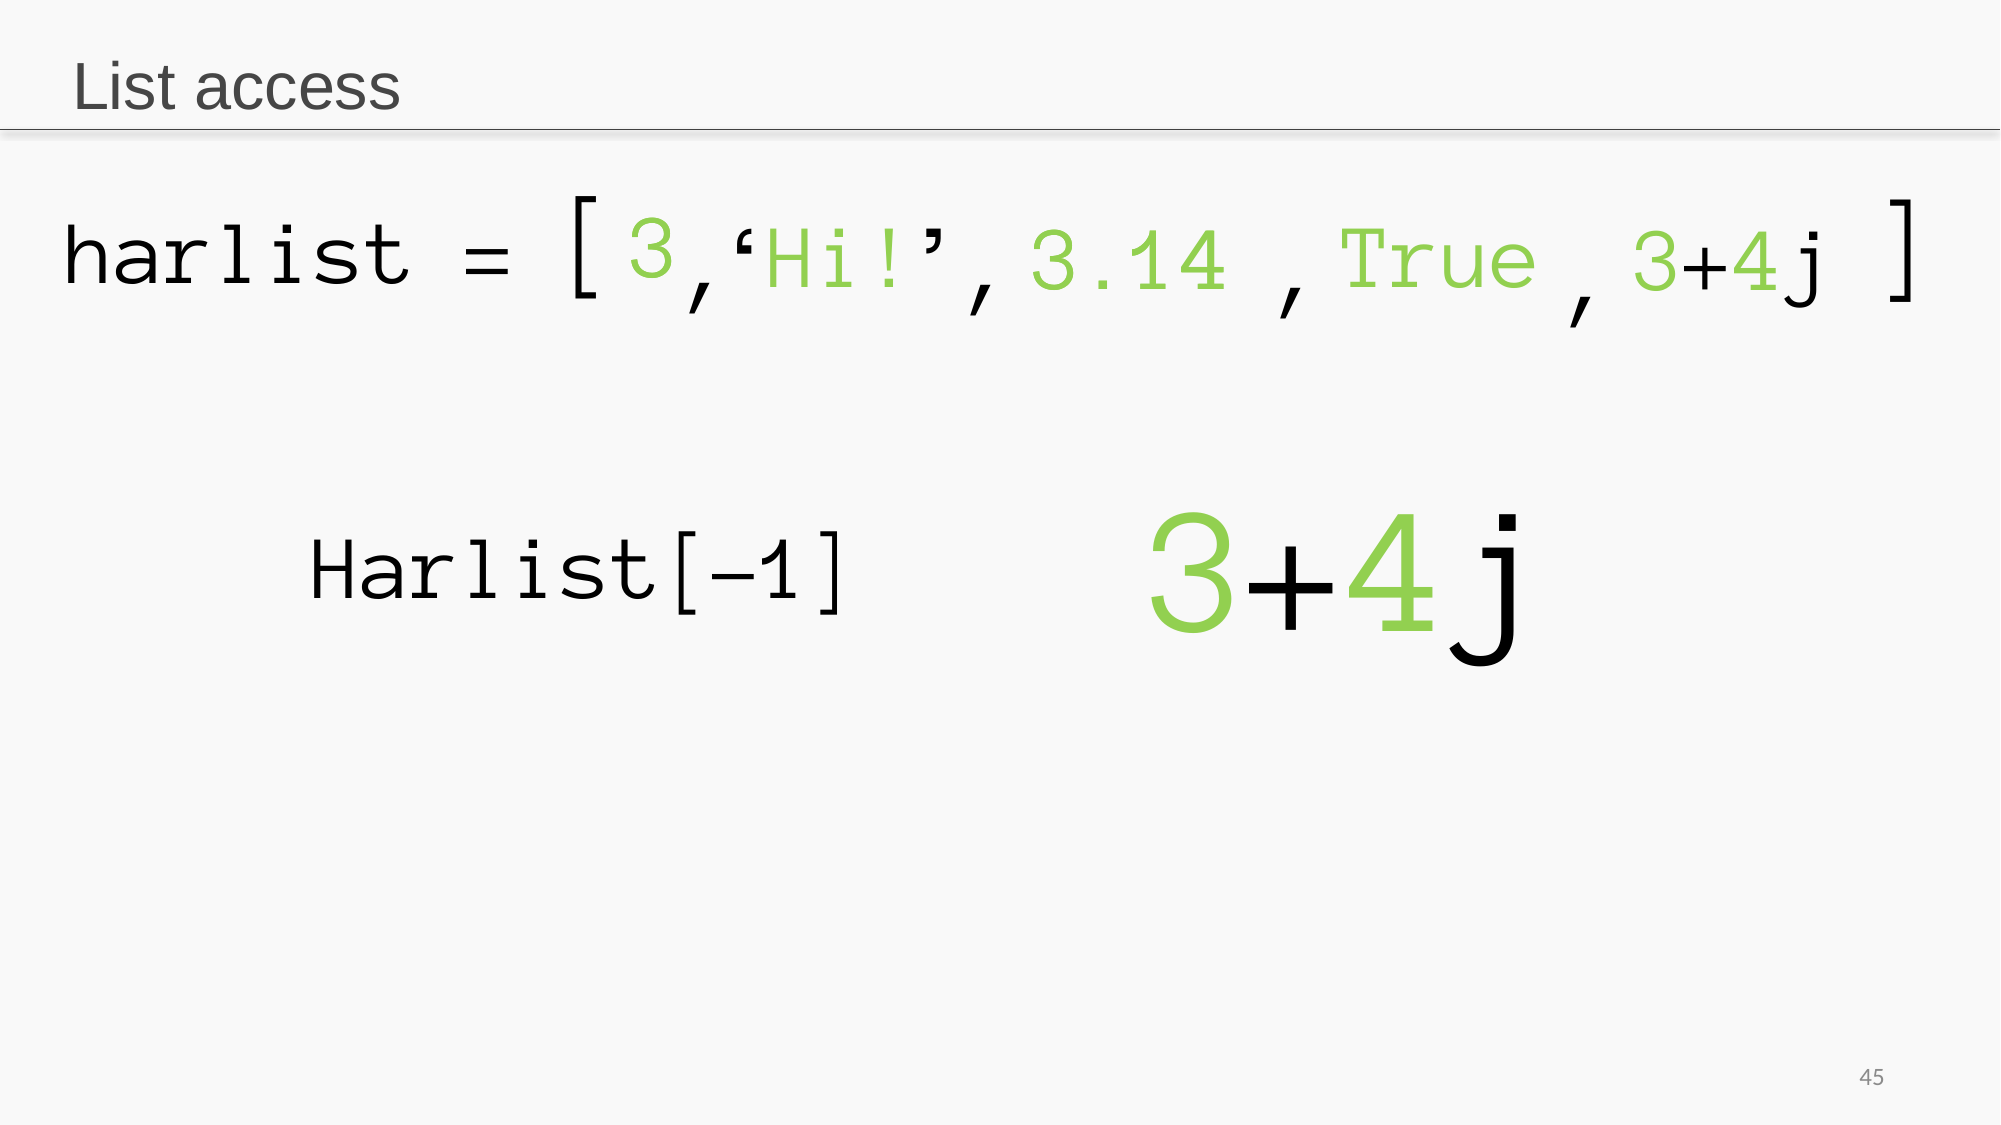

# List access
[
,
,
3
3
,
harlist =
,
‘Hi!’
True
[
3.14
3.14
3+4j
3+4j
Harlist[-1]
45